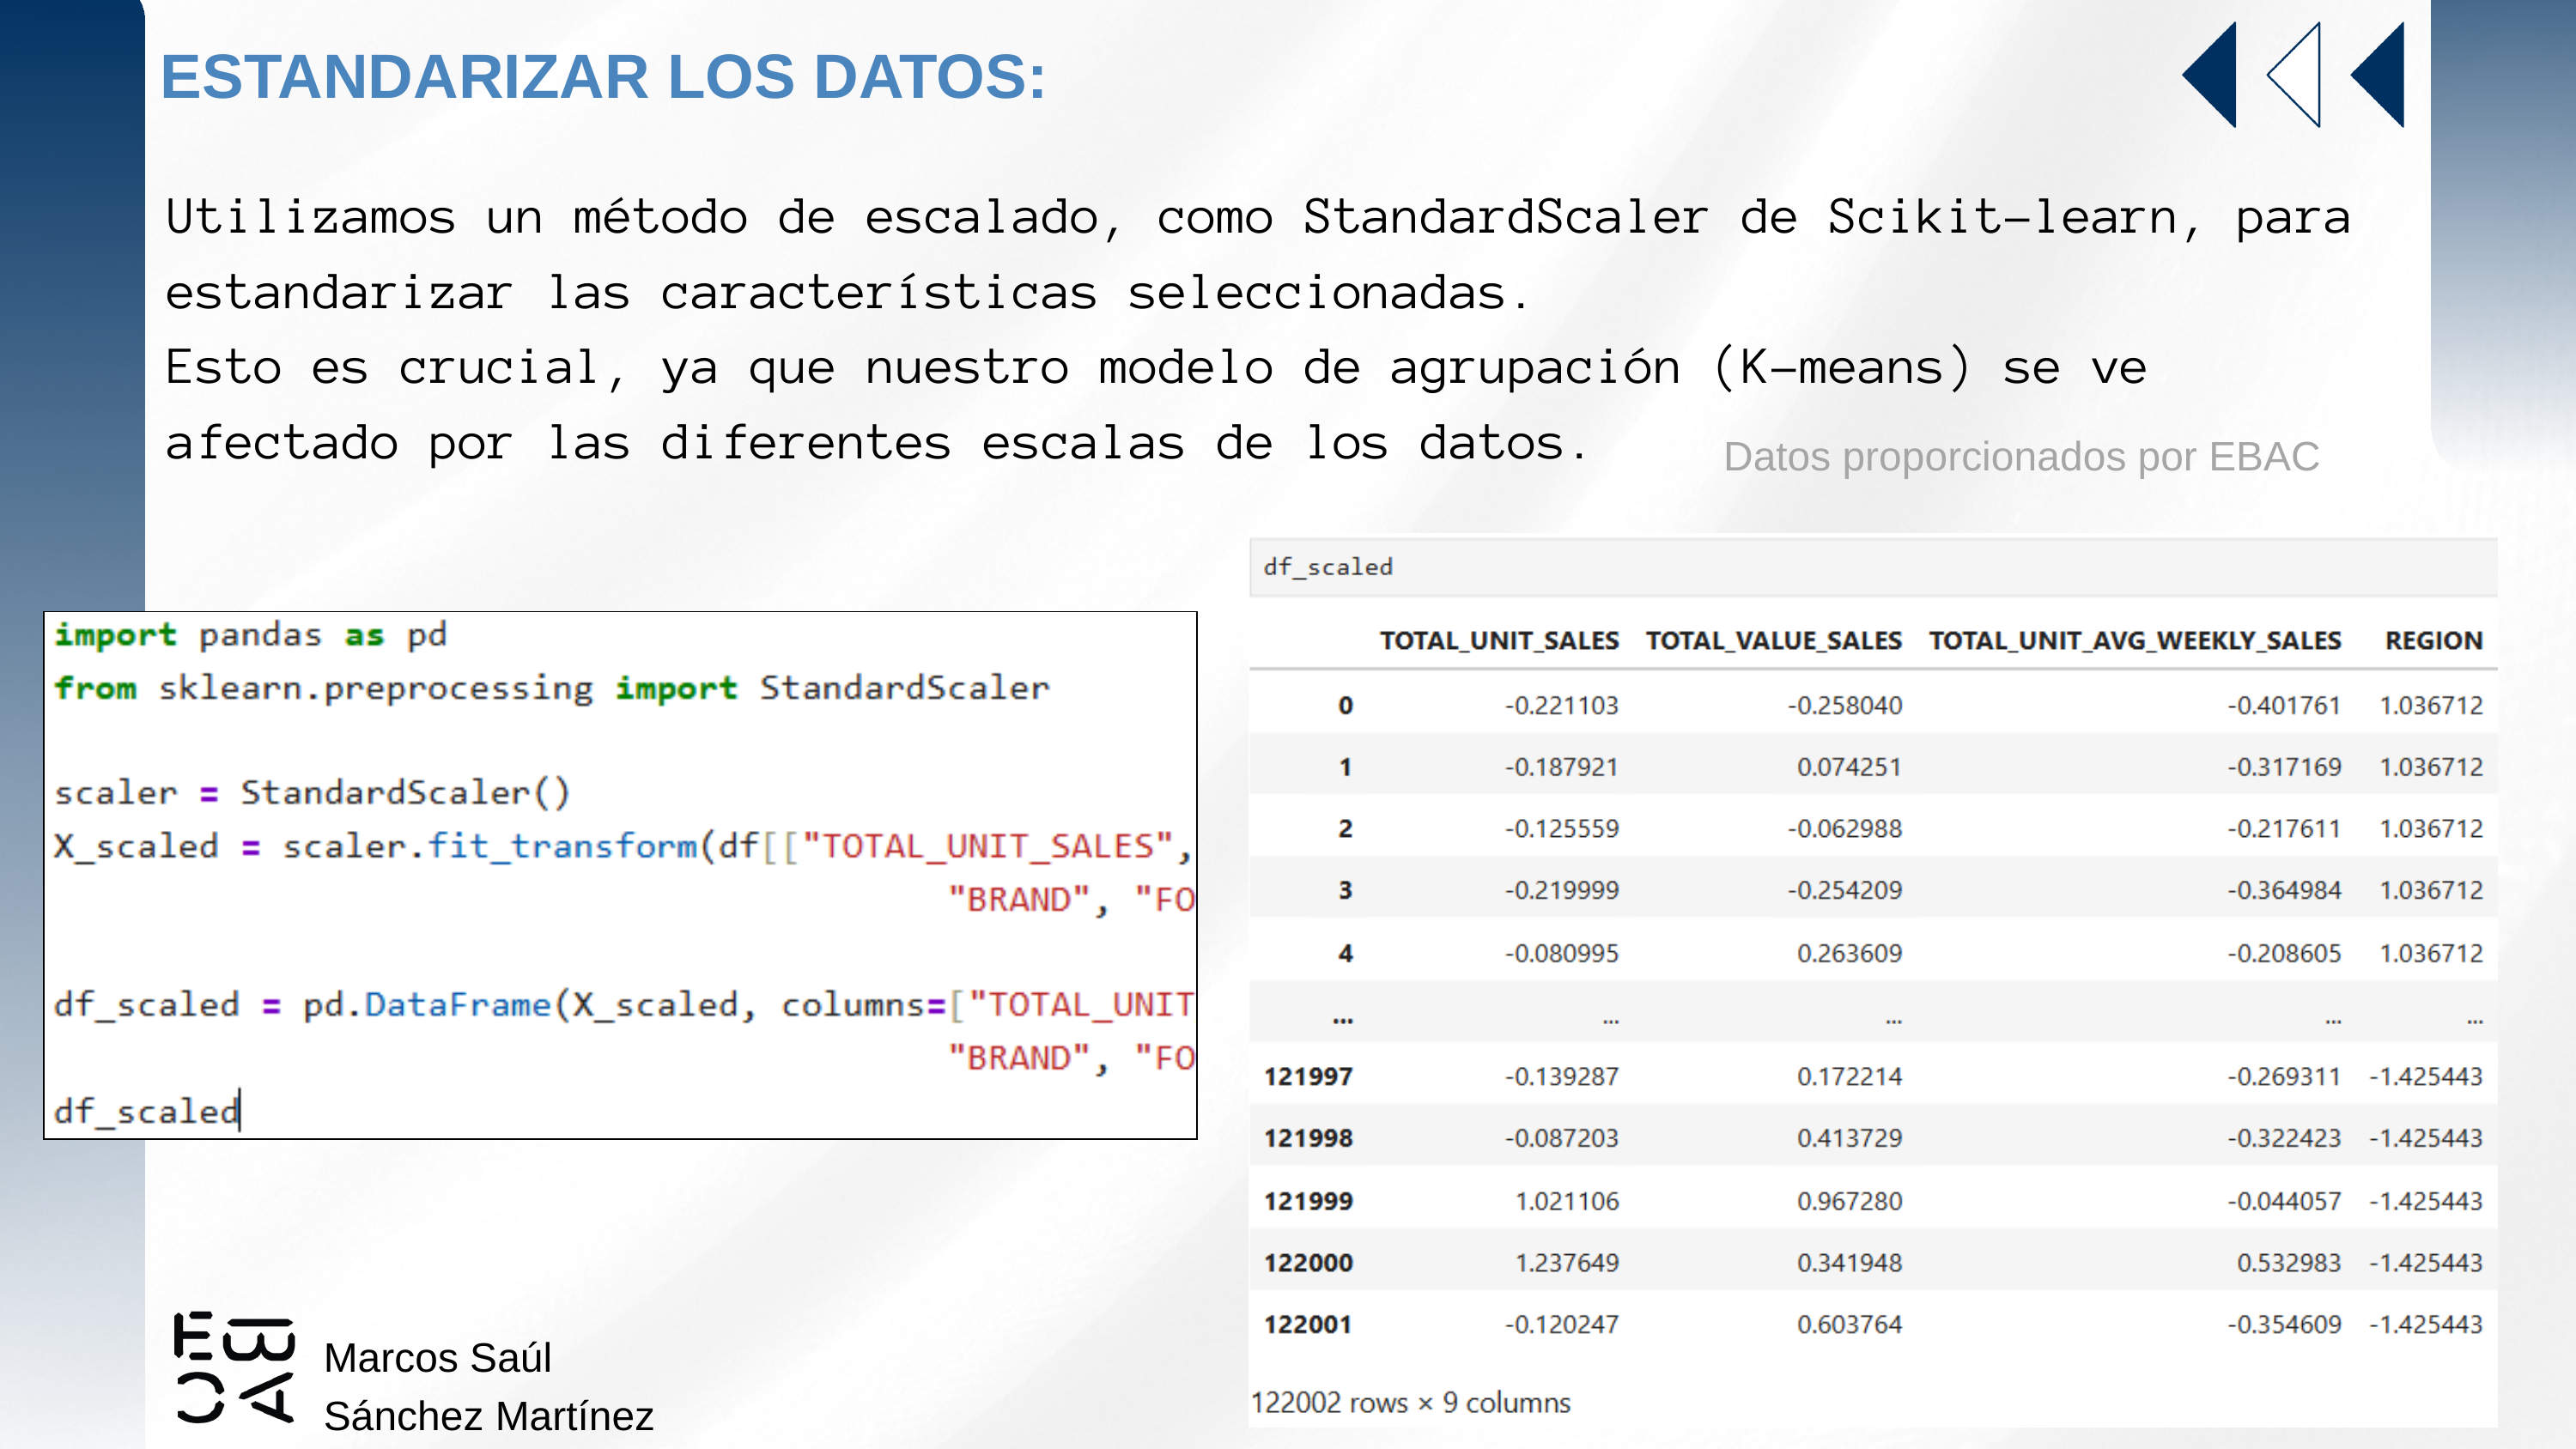

ESTANDARIZAR LOS DATOS:
Utilizamos un método de escalado, como StandardScaler de Scikit-learn, para estandarizar las características seleccionadas.
Esto es crucial, ya que nuestro modelo de agrupación (K-means) se ve afectado por las diferentes escalas de los datos.
Datos proporcionados por EBAC

Marcos Saúl Sánchez Martínez